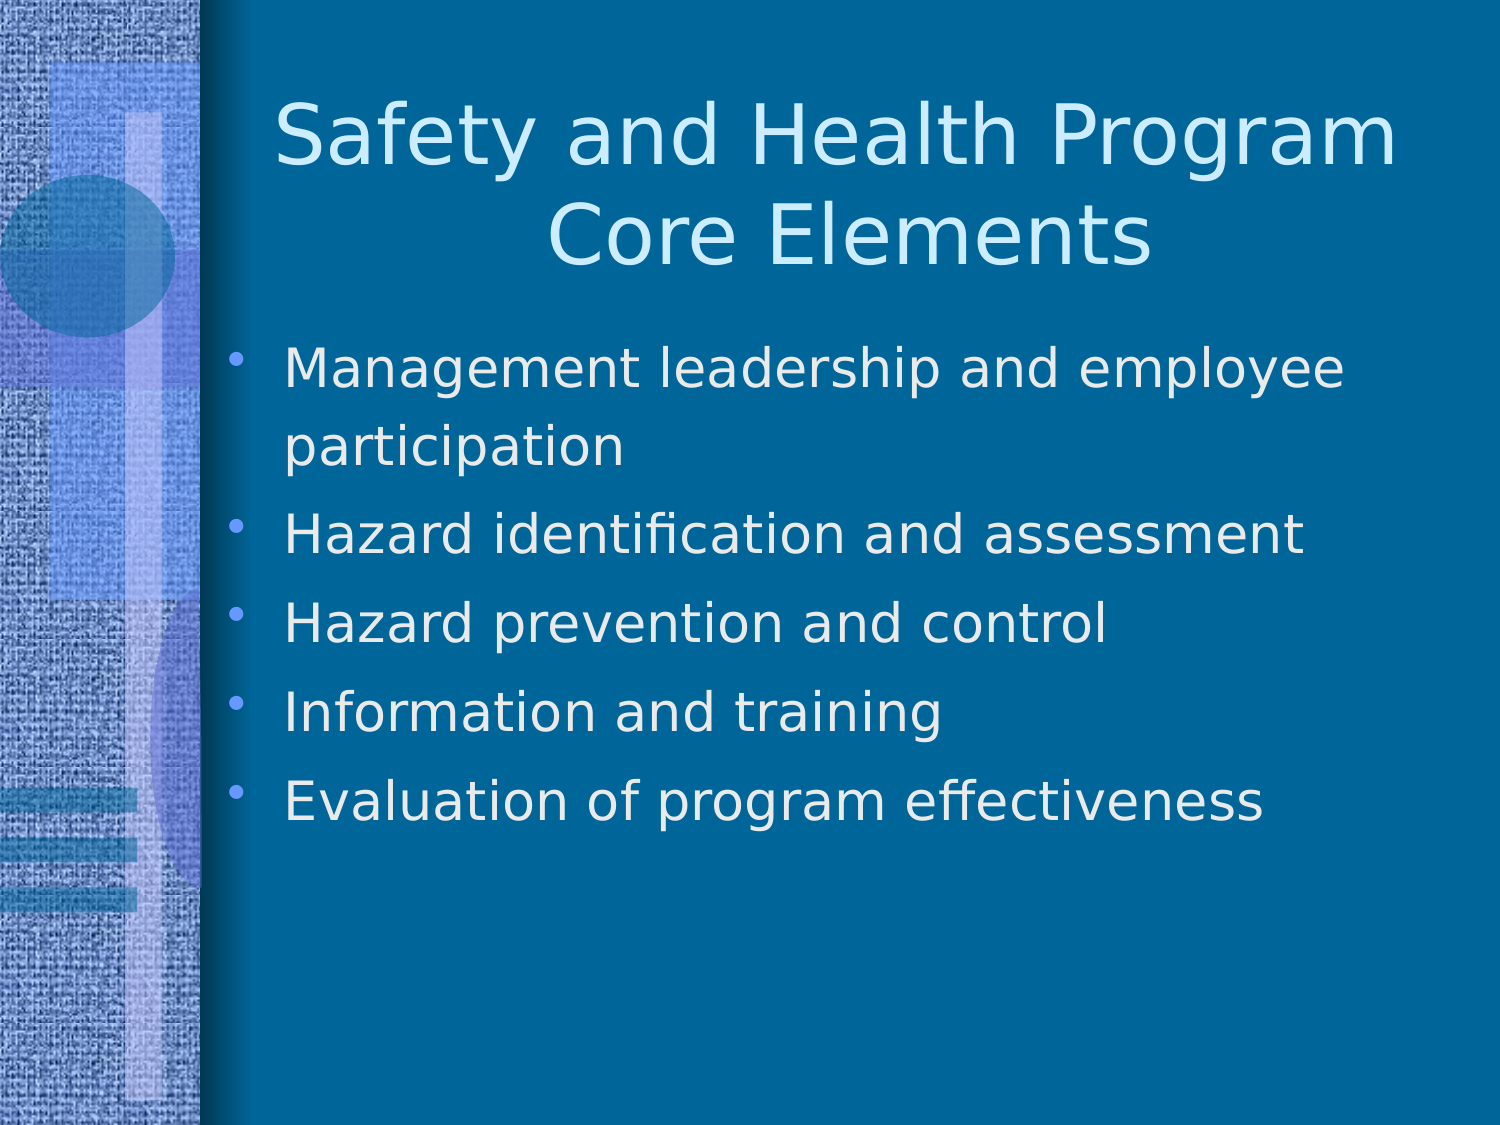

# Safety and Health Program Core Elements
Management leadership and employee participation
Hazard identification and assessment
Hazard prevention and control
Information and training
Evaluation of program effectiveness